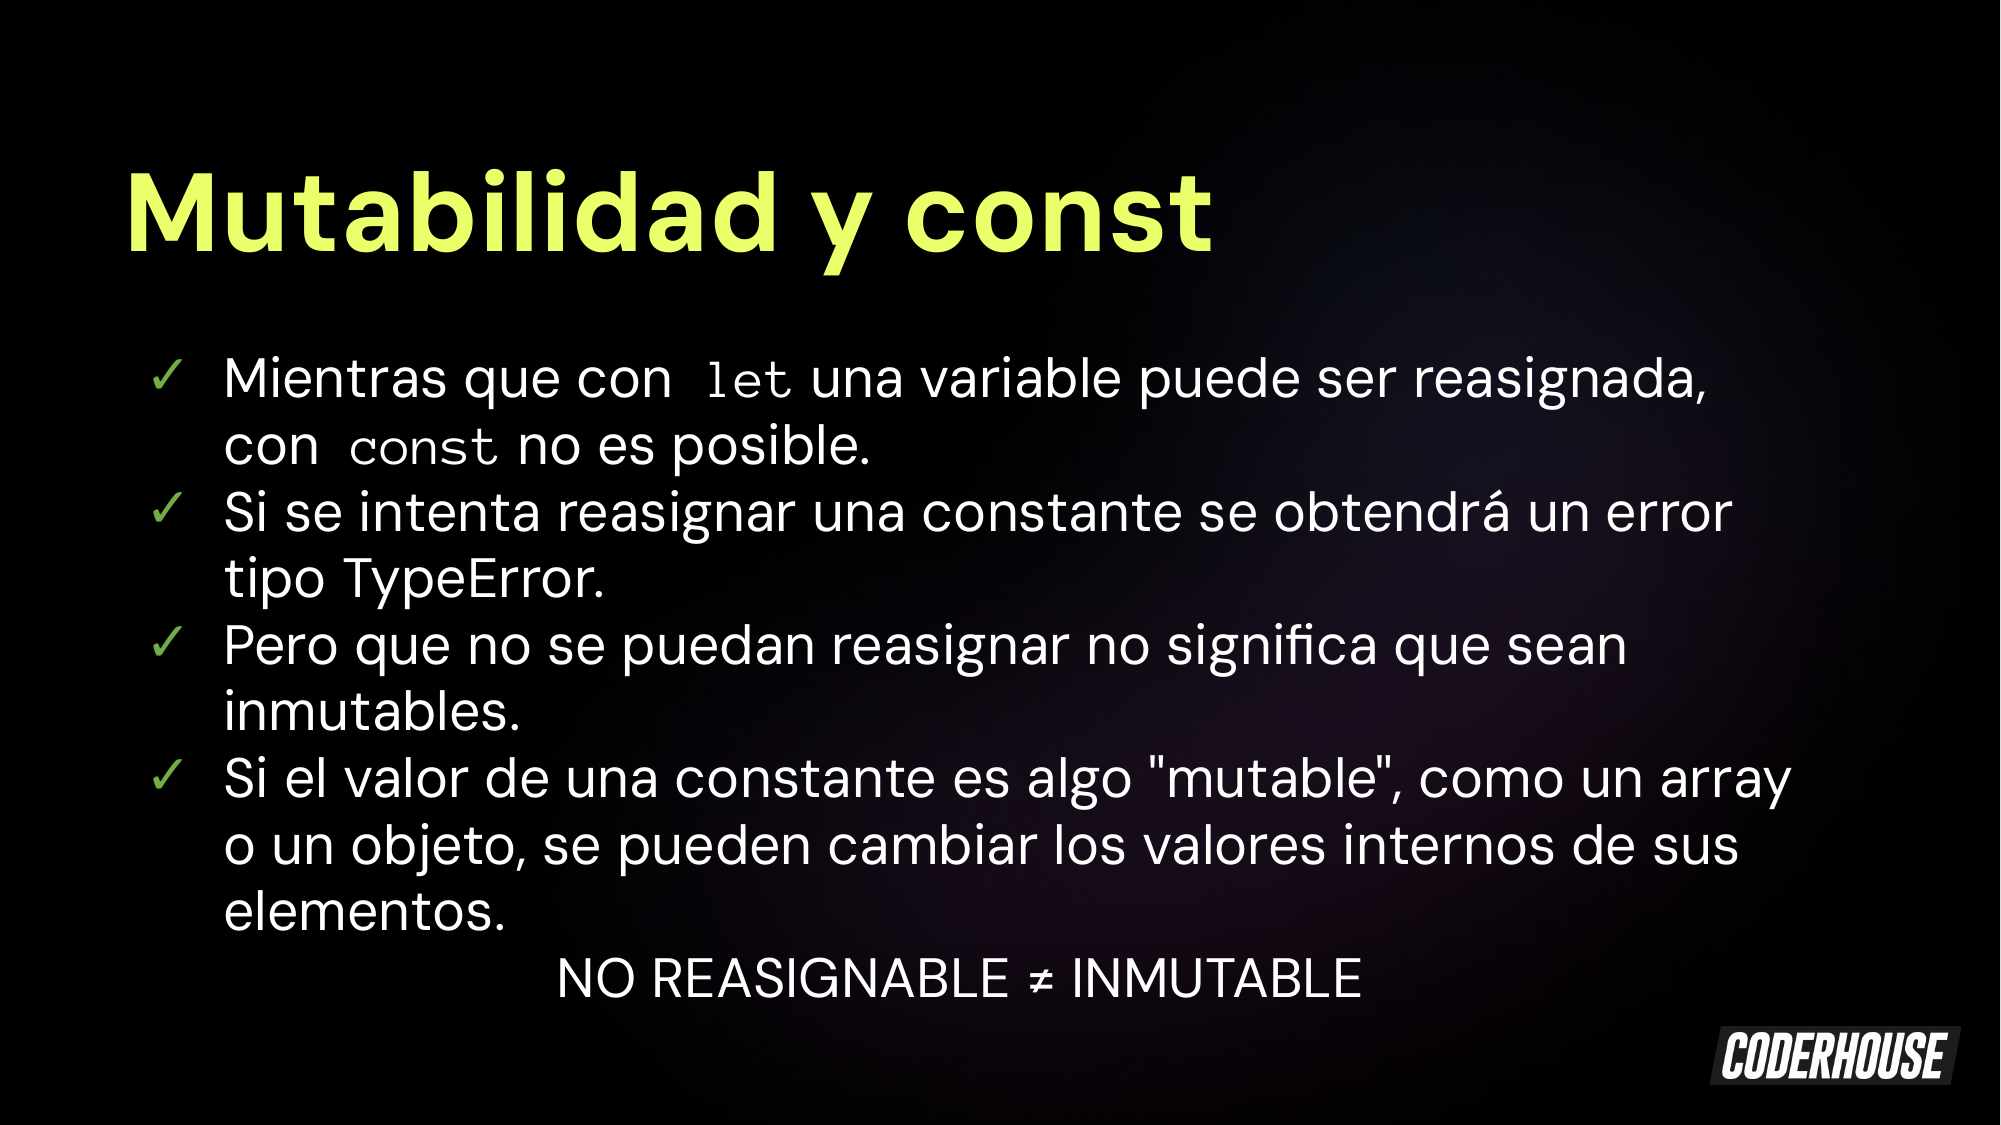

Mutabilidad y const
Mientras que con let una variable puede ser reasignada, con const no es posible.
Si se intenta reasignar una constante se obtendrá un error tipo TypeError.
Pero que no se puedan reasignar no significa que sean inmutables.
Si el valor de una constante es algo "mutable", como un array o un objeto, se pueden cambiar los valores internos de sus elementos.
NO REASIGNABLE ≠ INMUTABLE